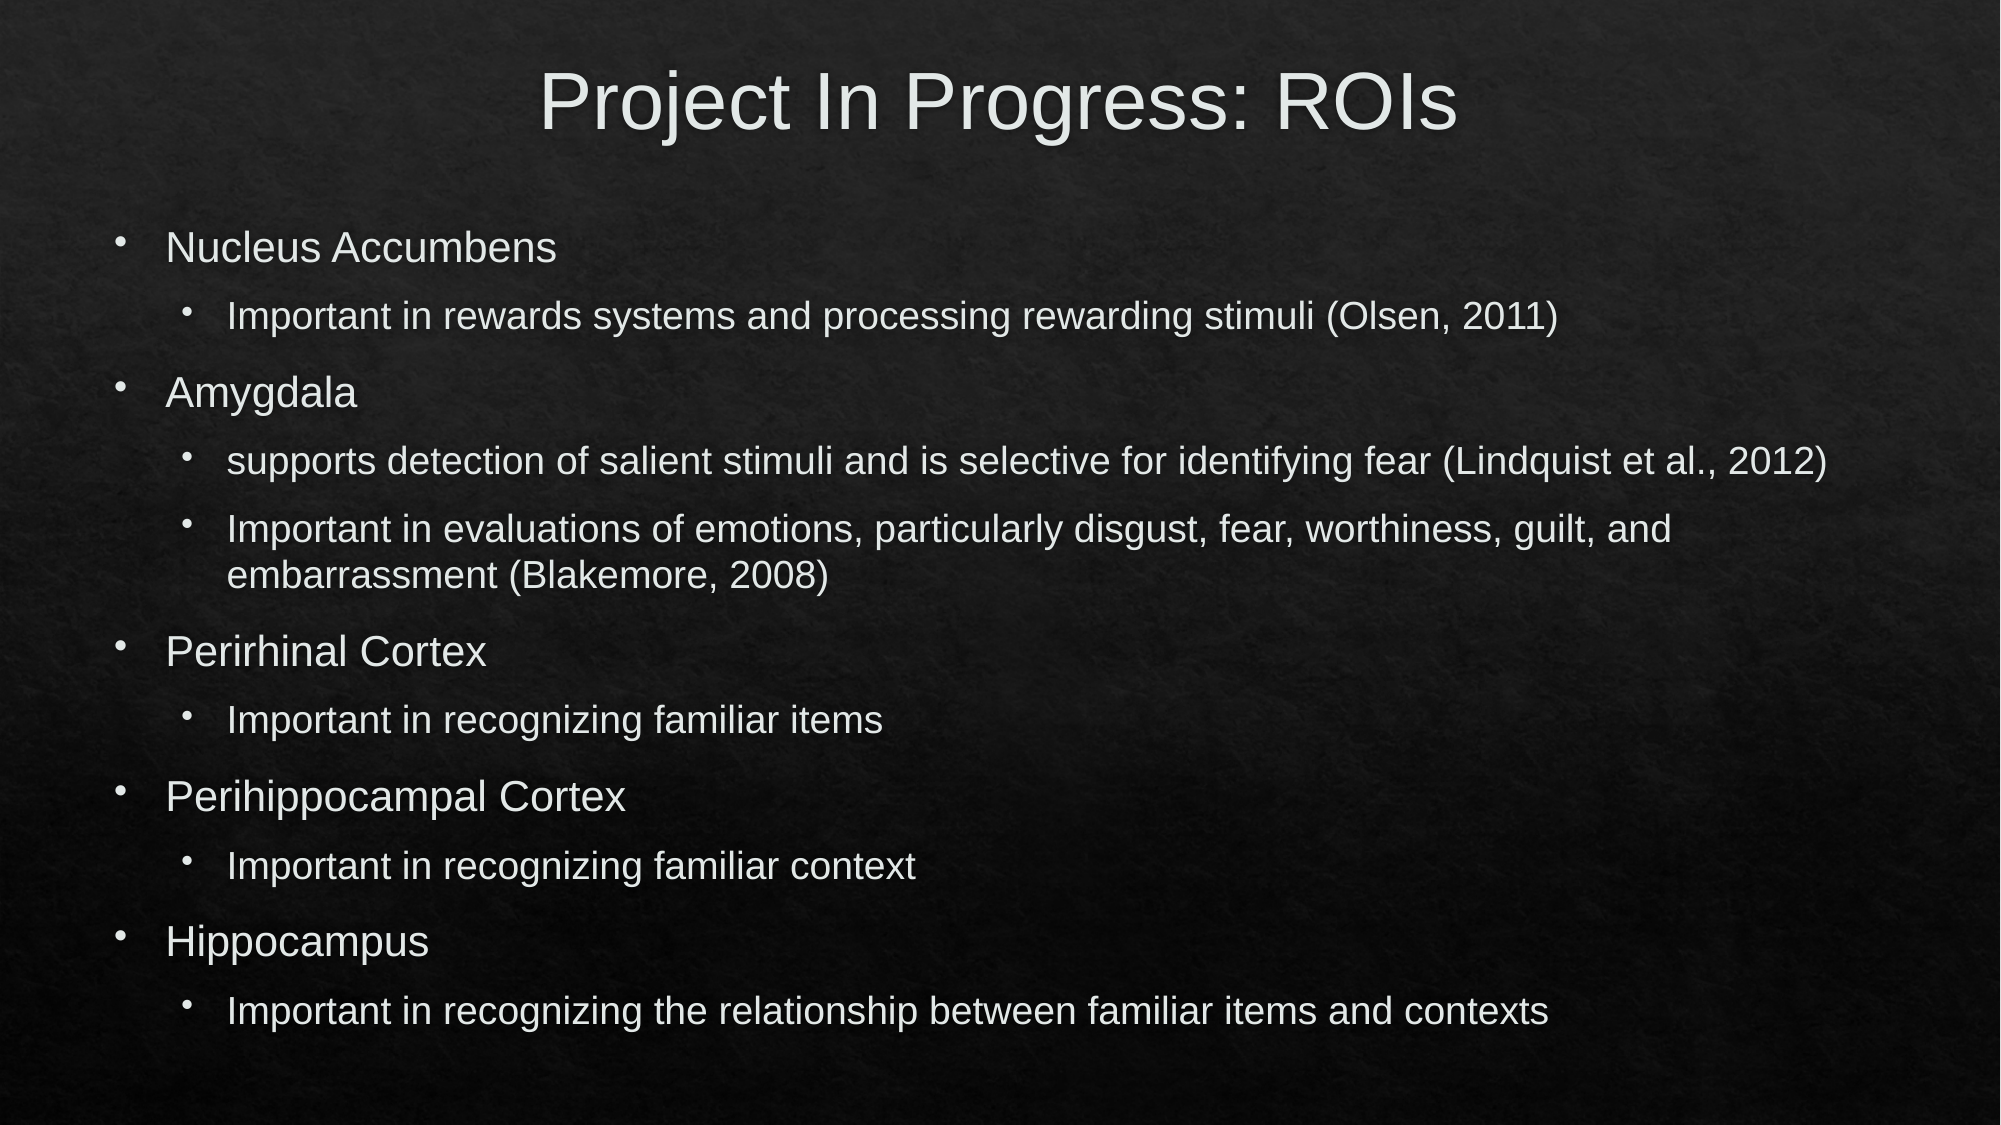

# Project In Progress: ROIs
Nucleus Accumbens
Important in rewards systems and processing rewarding stimuli (Olsen, 2011)
Amygdala
supports detection of salient stimuli and is selective for identifying fear (Lindquist et al., 2012)
Important in evaluations of emotions, particularly disgust, fear, worthiness, guilt, and embarrassment (Blakemore, 2008)
Perirhinal Cortex
Important in recognizing familiar items
Perihippocampal Cortex
Important in recognizing familiar context
Hippocampus
Important in recognizing the relationship between familiar items and contexts